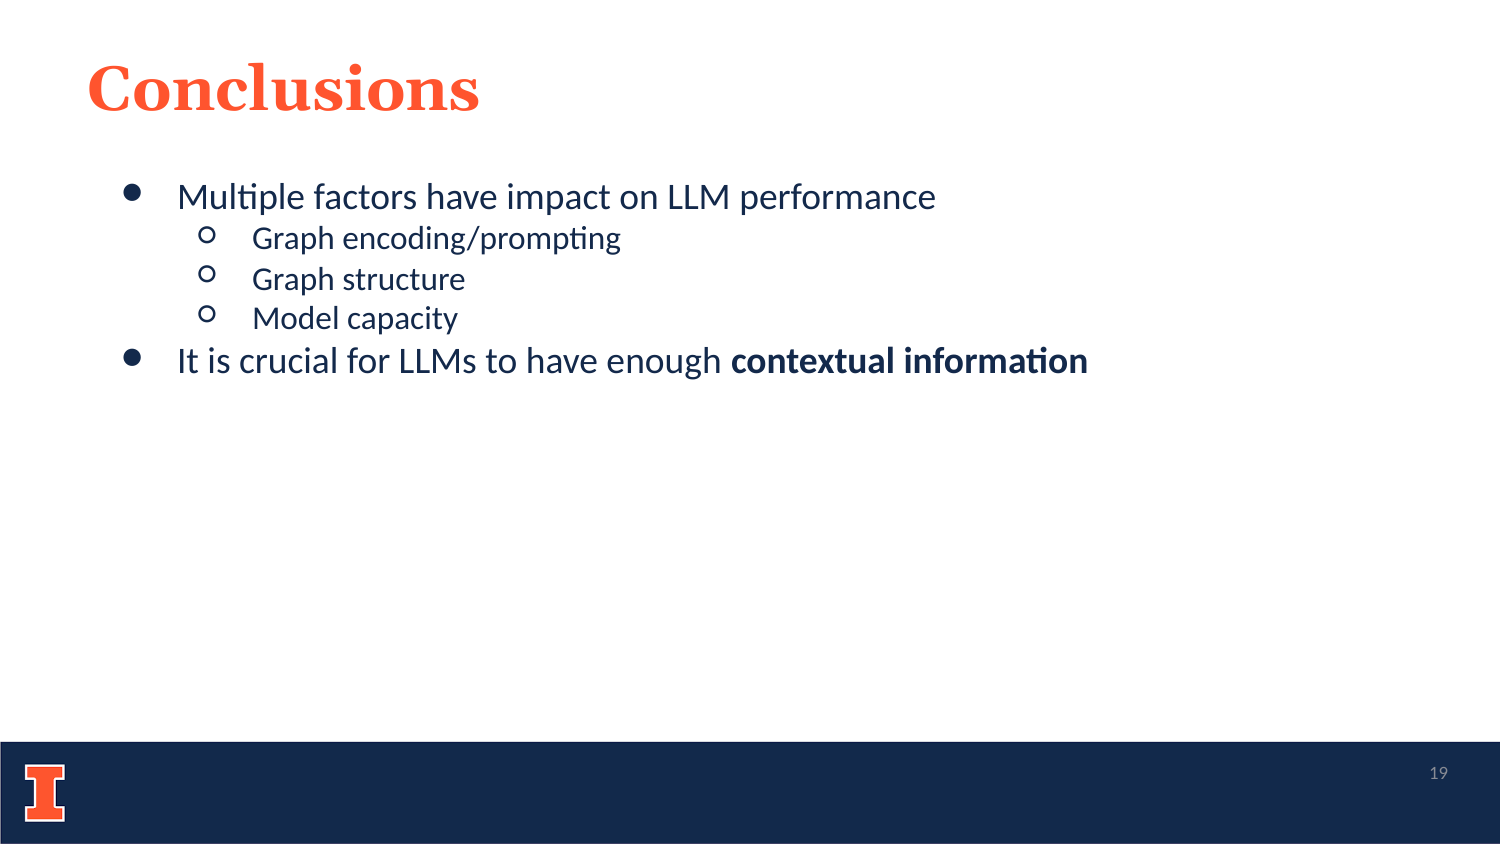

Conclusions
Multiple factors have impact on LLM performance
Graph encoding/prompting
Graph structure
Model capacity
It is crucial for LLMs to have enough contextual information
19